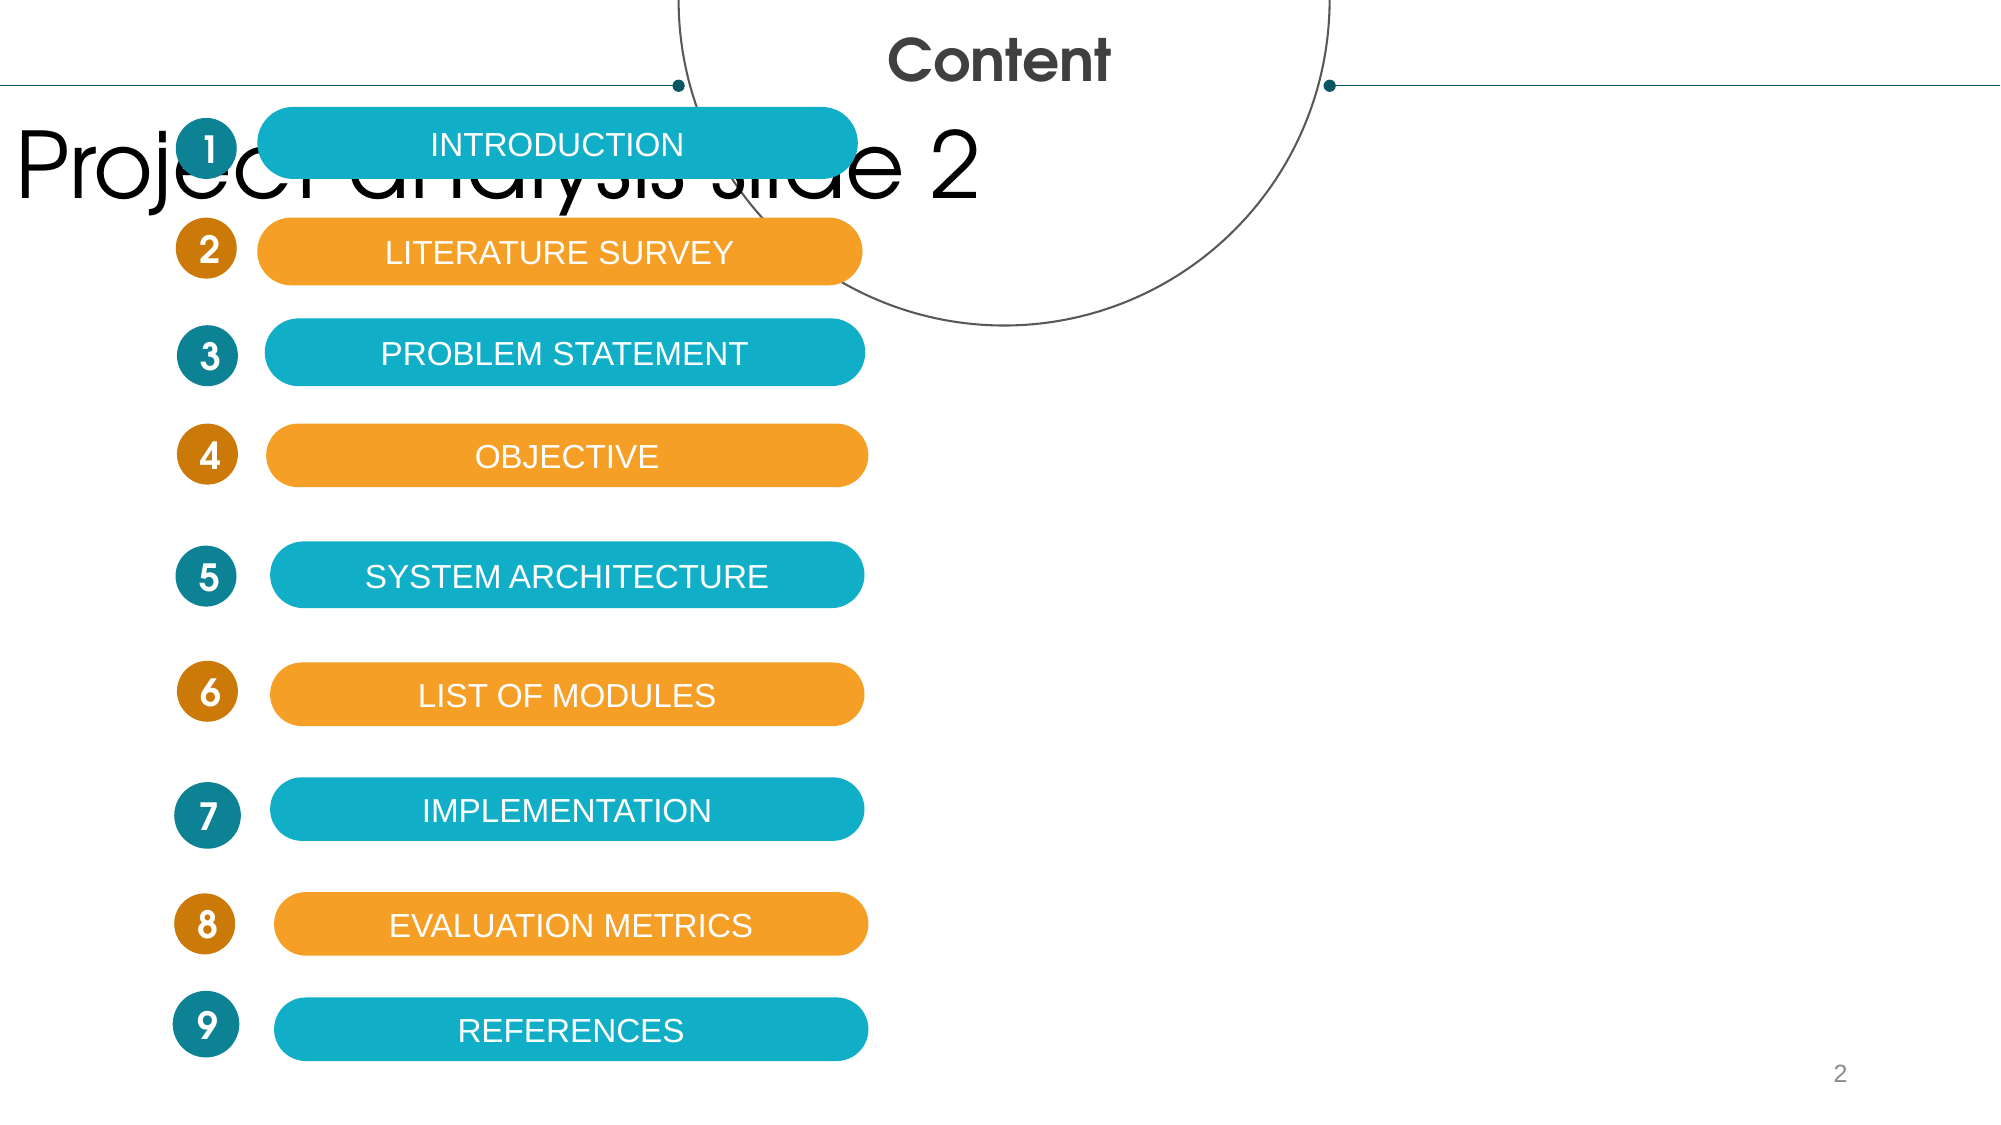

Content
Project analysis slide 2
INTRODUCTION
1
2
LITERATURE SURVEY
PROBLEM STATEMENT
3
4
OBJECTIVE
SYSTEM ARCHITECTURE
5
6
LIST OF MODULES
IMPLEMENTATION
7
EVALUATION METRICS
8
9
REFERENCES
2